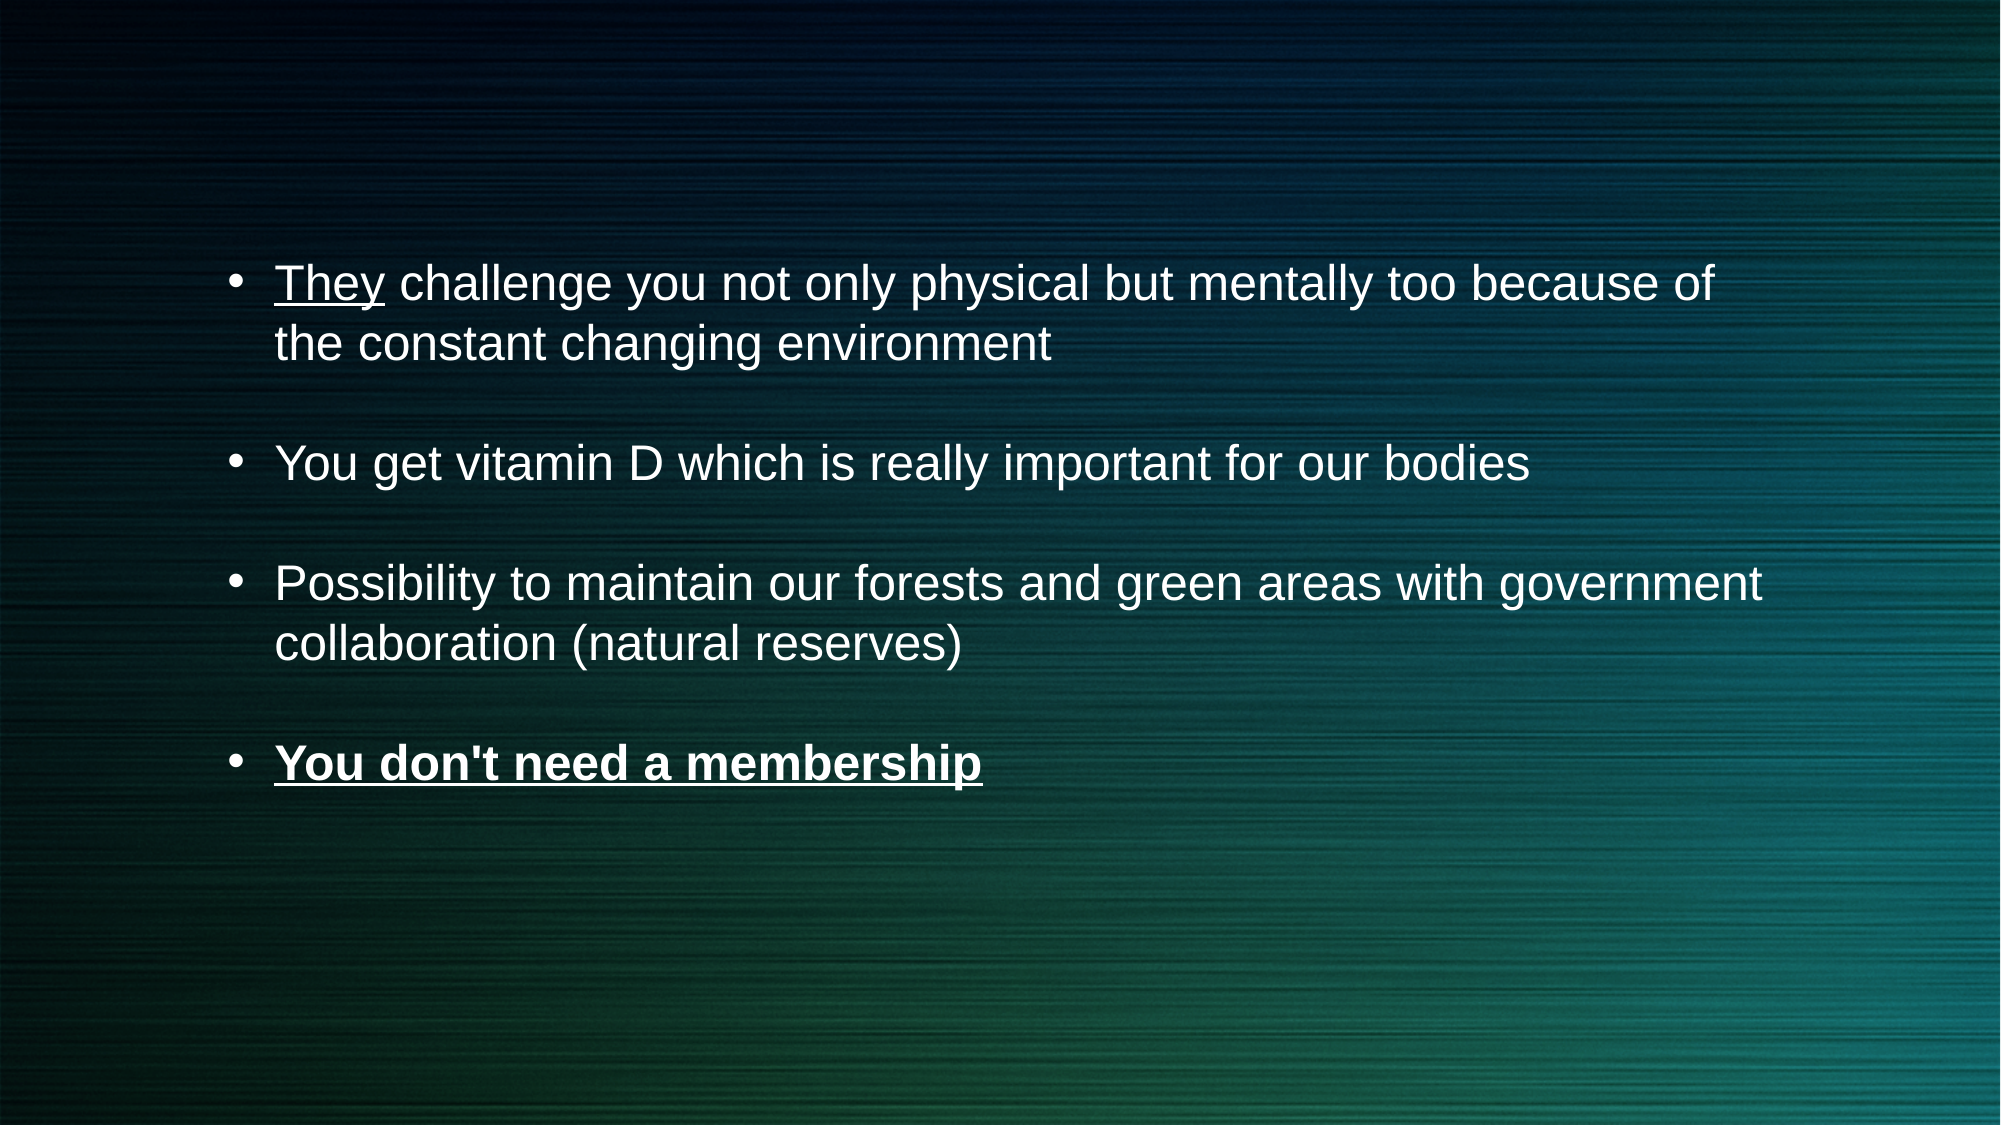

They challenge you not only physical but mentally too because of the constant changing environment

You get vitamin D which is really important for our bodies

Possibility to maintain our forests and green areas with government collaboration (natural reserves)

You don't need a membership